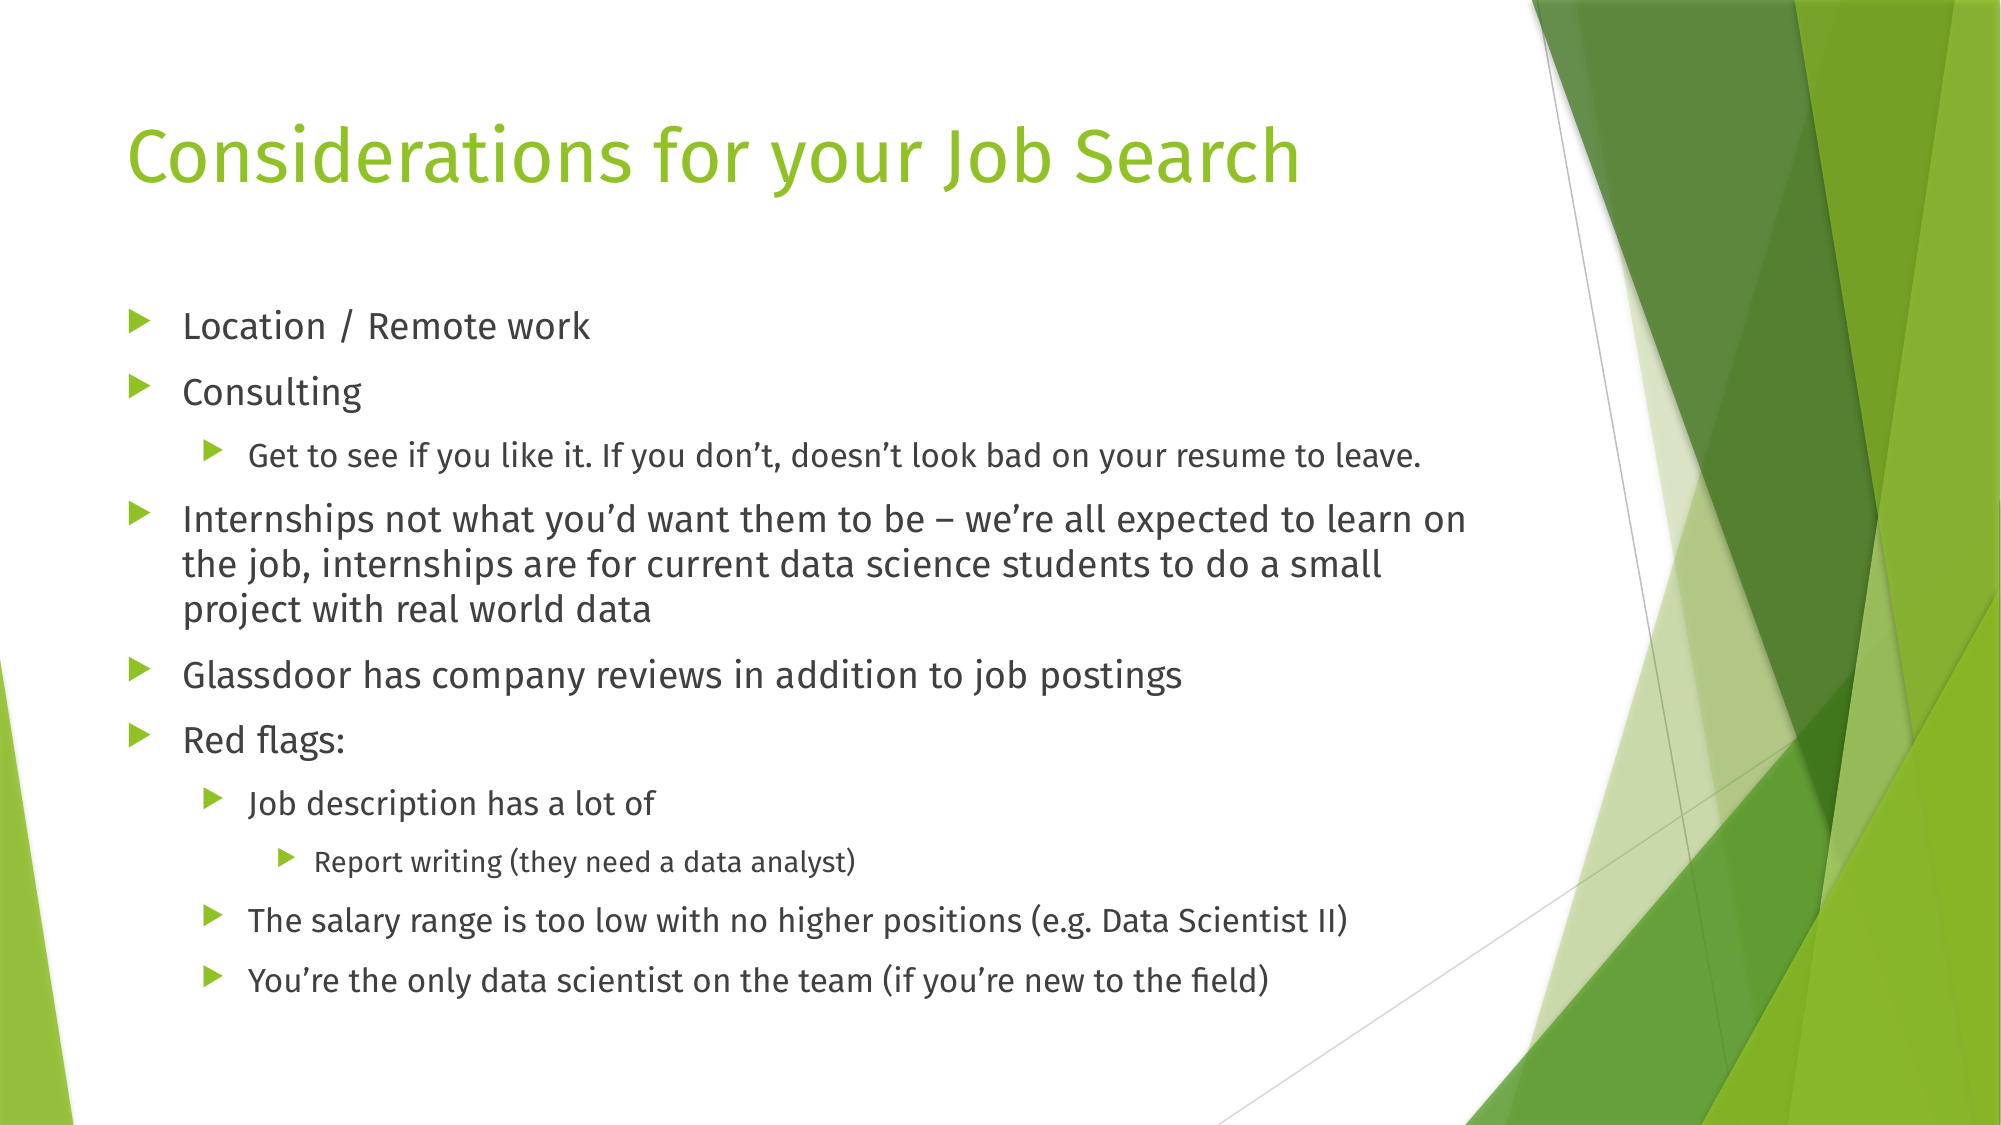

# Considerations for your Job Search

Location / Remote work
Consulting
Get to see if you like it. If you don’t, doesn’t look bad on your resume to leave.
Internships not what you’d want them to be – we’re all expected to learn on the job, internships are for current data science students to do a small project with real world data
Glassdoor has company reviews in addition to job postings
Red flags:
Job description has a lot of
Report writing (they need a data analyst)
The salary range is too low with no higher positions (e.g. Data Scientist II)
You’re the only data scientist on the team (if you’re new to the field)